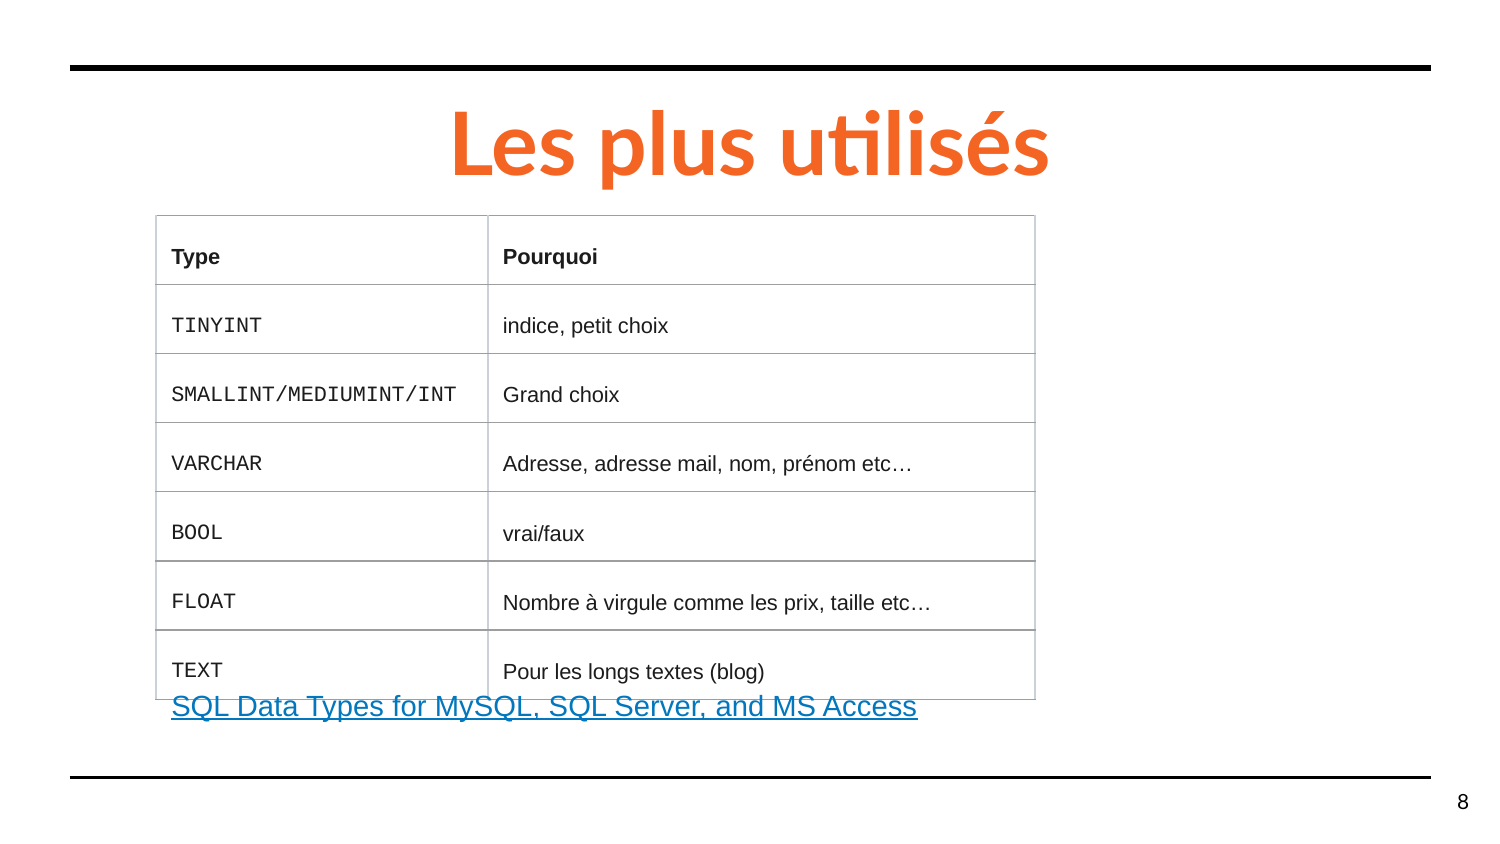

# Les plus utilisés
| Type | Pourquoi |
| --- | --- |
| TINYINT | indice, petit choix |
| SMALLINT/MEDIUMINT/INT | Grand choix |
| VARCHAR | Adresse, adresse mail, nom, prénom etc… |
| BOOL | vrai/faux |
| FLOAT | Nombre à virgule comme les prix, taille etc… |
| TEXT | Pour les longs textes (blog) |
SQL Data Types for MySQL, SQL Server, and MS Access
8